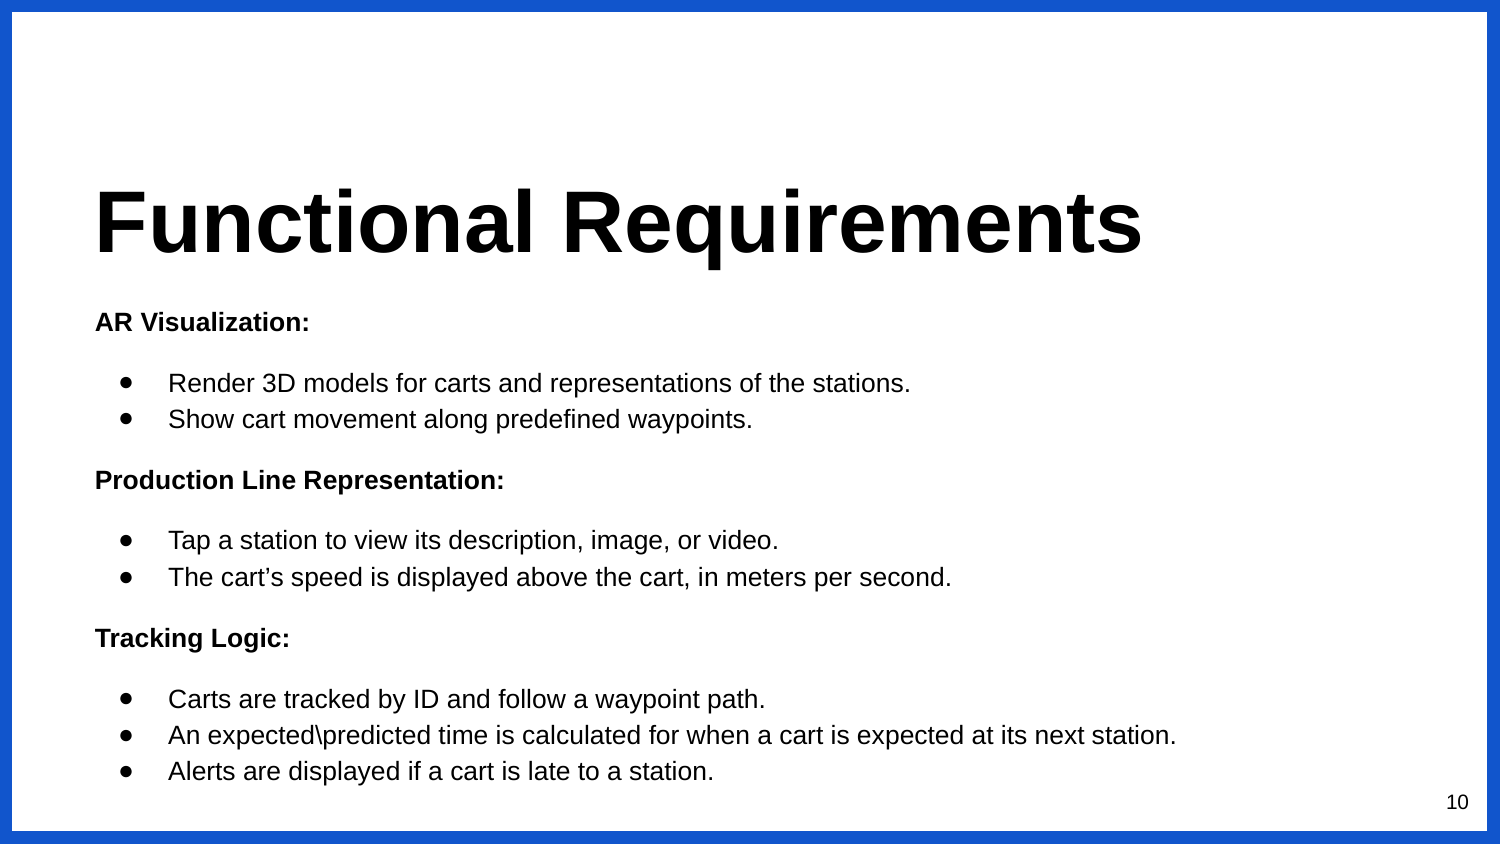

# Functional Requirements
AR Visualization:
Render 3D models for carts and representations of the stations.
Show cart movement along predefined waypoints.
Production Line Representation:
Tap a station to view its description, image, or video.
The cart’s speed is displayed above the cart, in meters per second.
Tracking Logic:
Carts are tracked by ID and follow a waypoint path.
An expected\predicted time is calculated for when a cart is expected at its next station.
Alerts are displayed if a cart is late to a station.
10